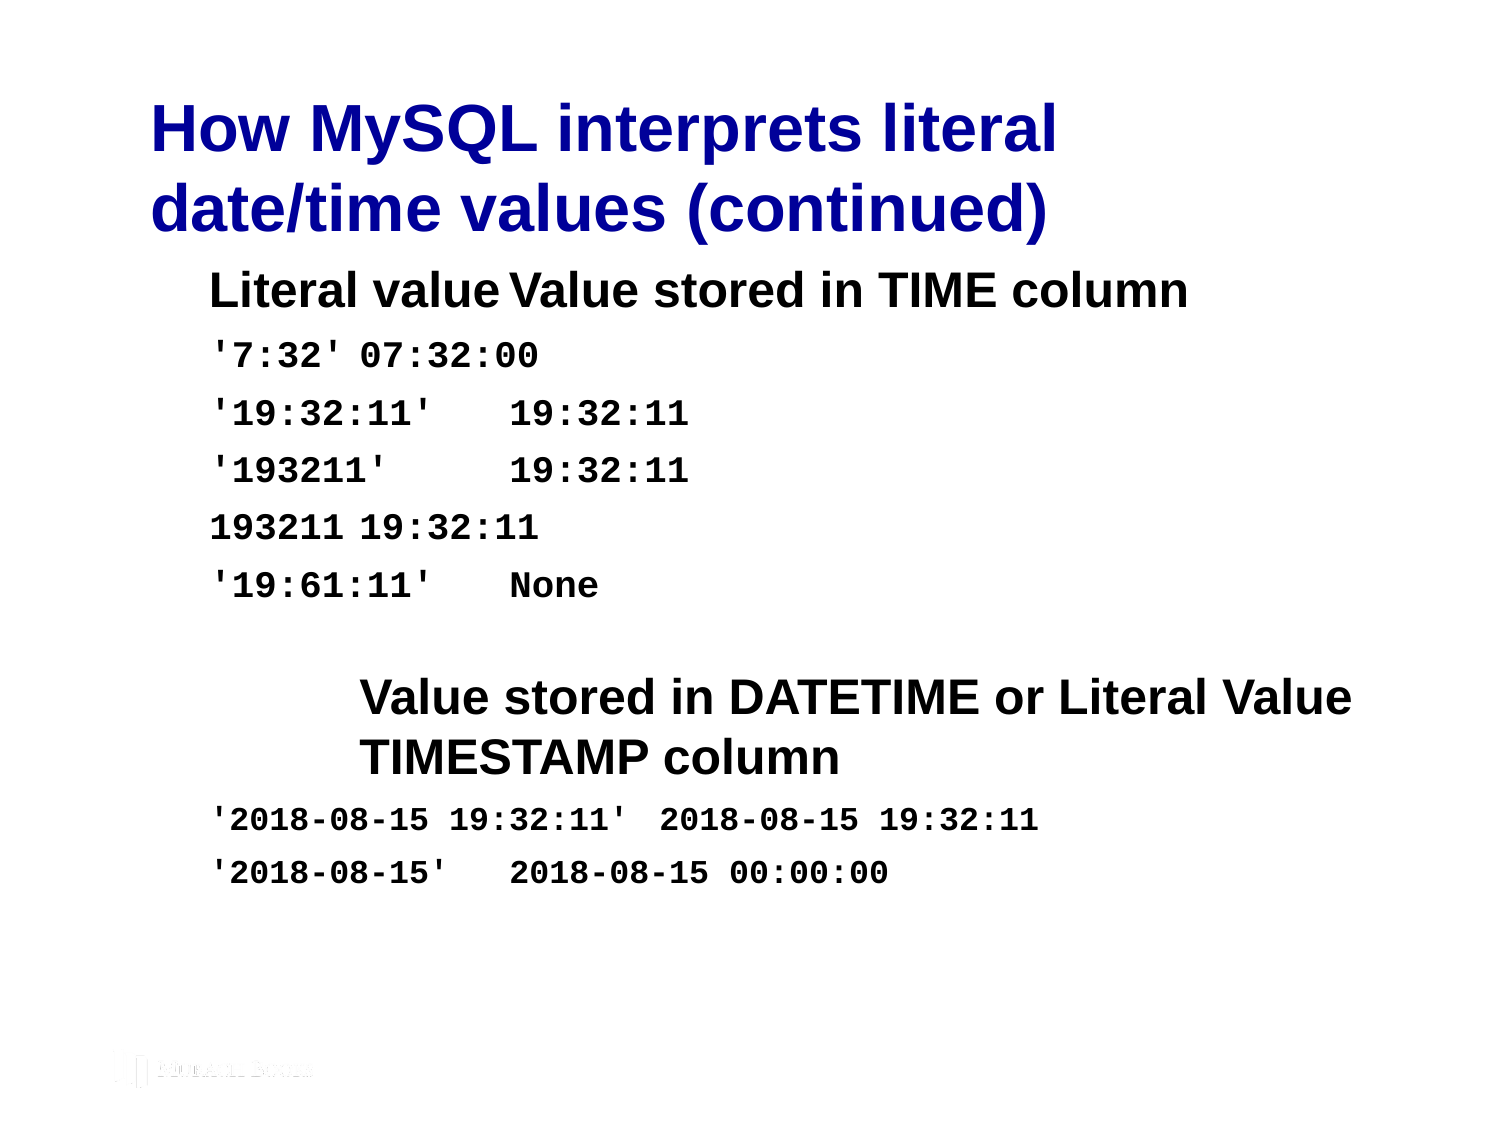

# How MySQL interprets literal date/time values (continued)
Literal value	Value stored in TIME column
'7:32'	07:32:00
'19:32:11'	19:32:11
'193211'	19:32:11
193211	19:32:11
'19:61:11'	None

	Value stored in DATETIME or Literal Value	TIMESTAMP column
'2018-08-15 19:32:11'	2018-08-15 19:32:11
'2018-08-15'	2018-08-15 00:00:00

© 2019, Mike Murach & Associates, Inc.
Murach’s MySQL 3rd Edition

C8, Slide 287